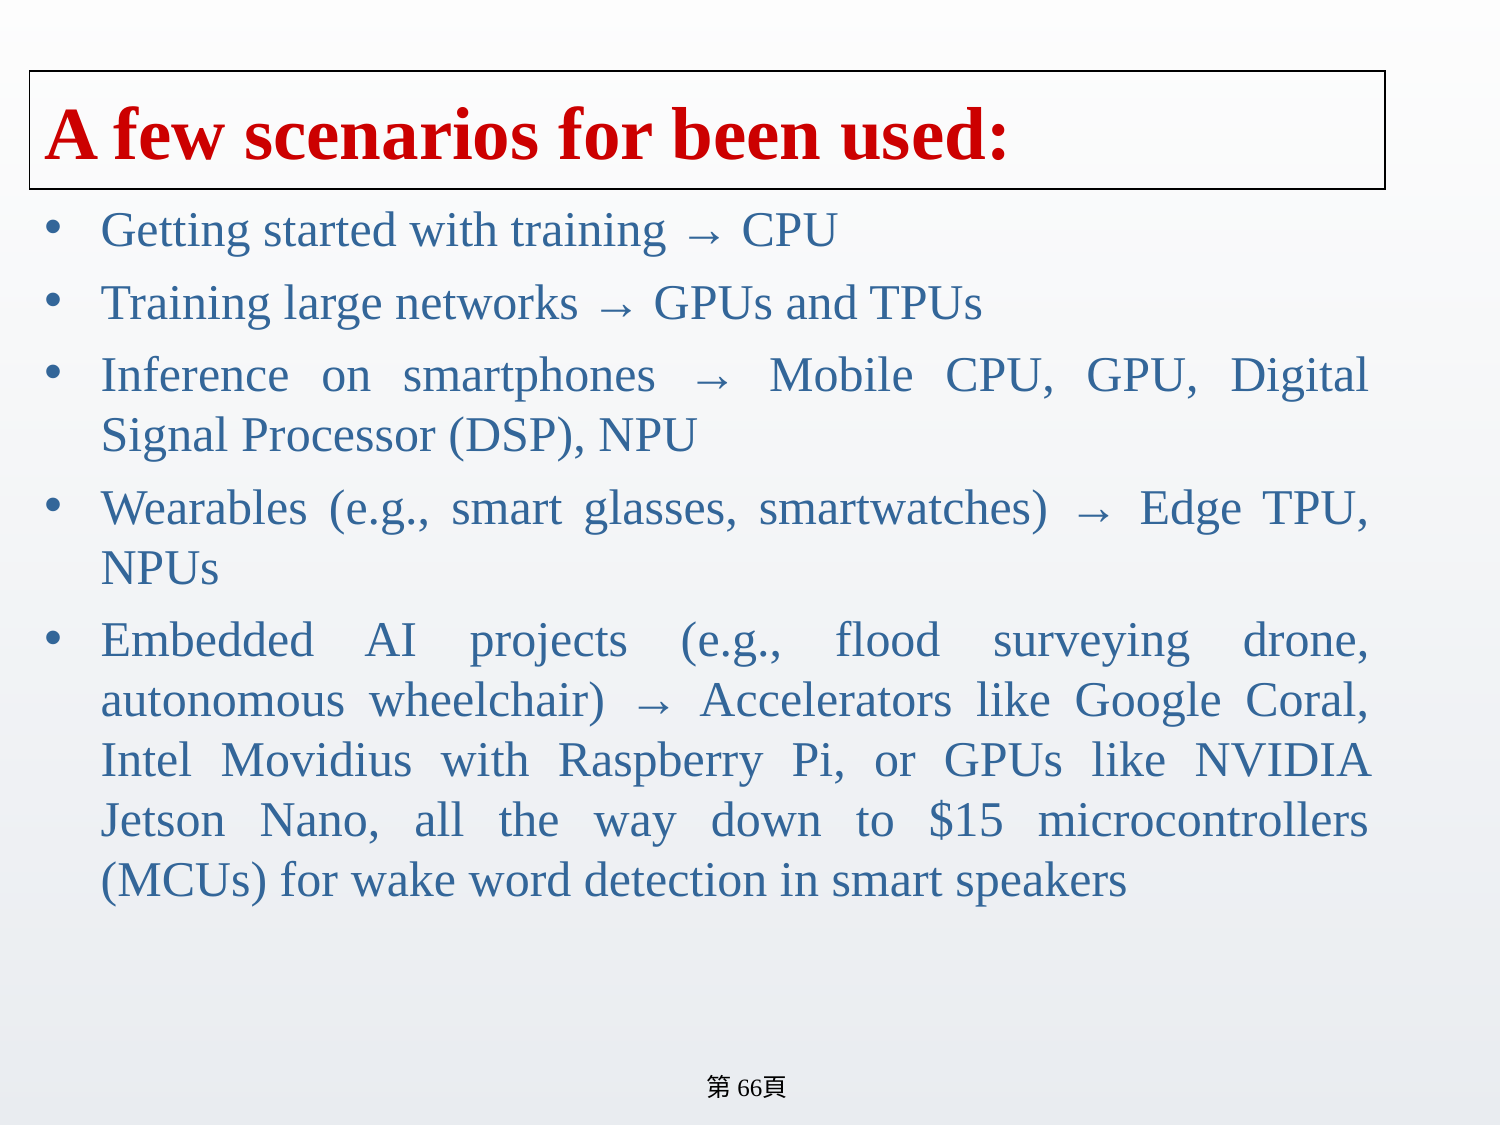

# A few scenarios for been used:
Getting started with training → CPU
Training large networks → GPUs and TPUs
Inference on smartphones → Mobile CPU, GPU, Digital Signal Processor (DSP), NPU
Wearables (e.g., smart glasses, smartwatches) → Edge TPU, NPUs
Embedded AI projects (e.g., flood surveying drone, autonomous wheelchair) → Accelerators like Google Coral, Intel Movidius with Raspberry Pi, or GPUs like NVIDIA Jetson Nano, all the way down to $15 microcontrollers (MCUs) for wake word detection in smart speakers